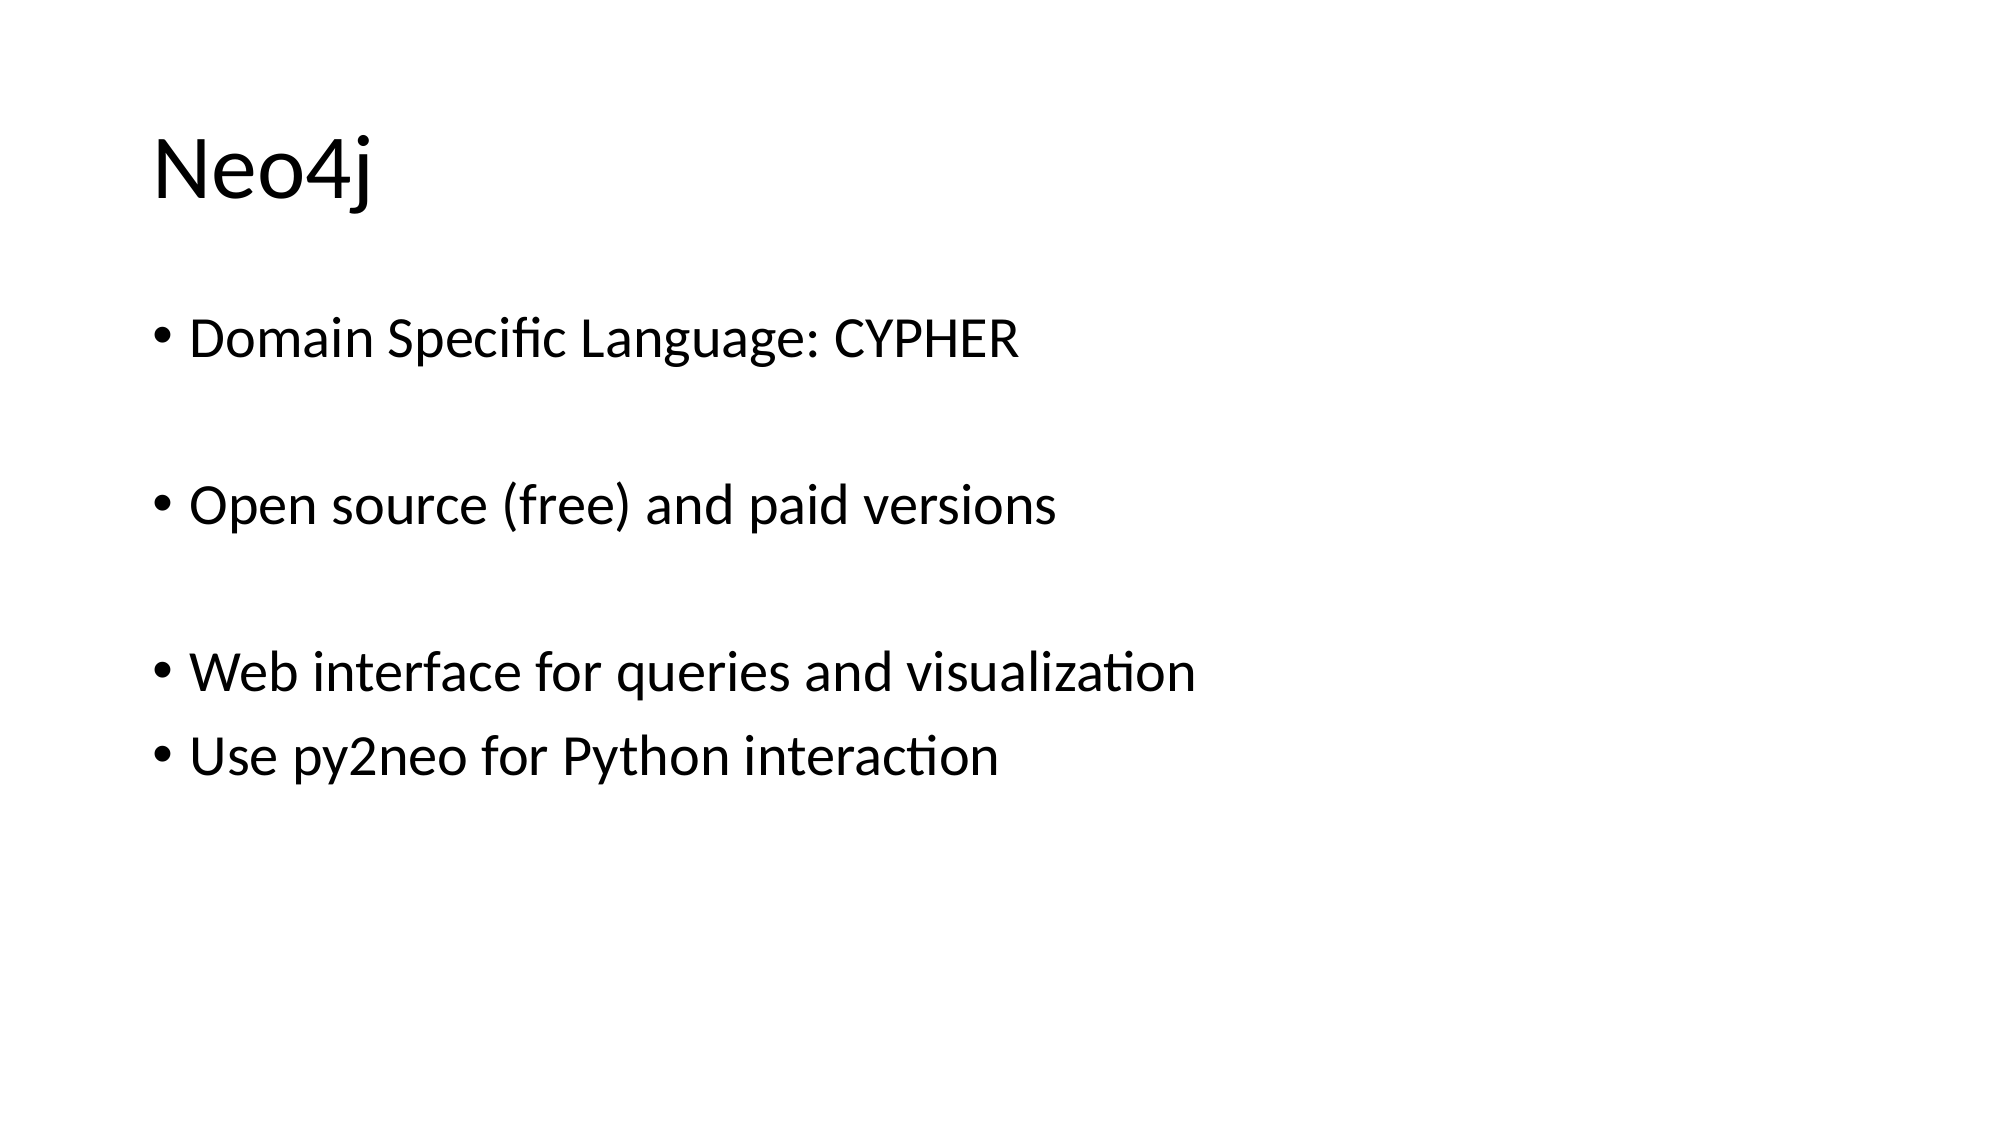

# Neo4j
Domain Specific Language: CYPHER

Open source (free) and paid versions

Web interface for queries and visualization
Use py2neo for Python interaction